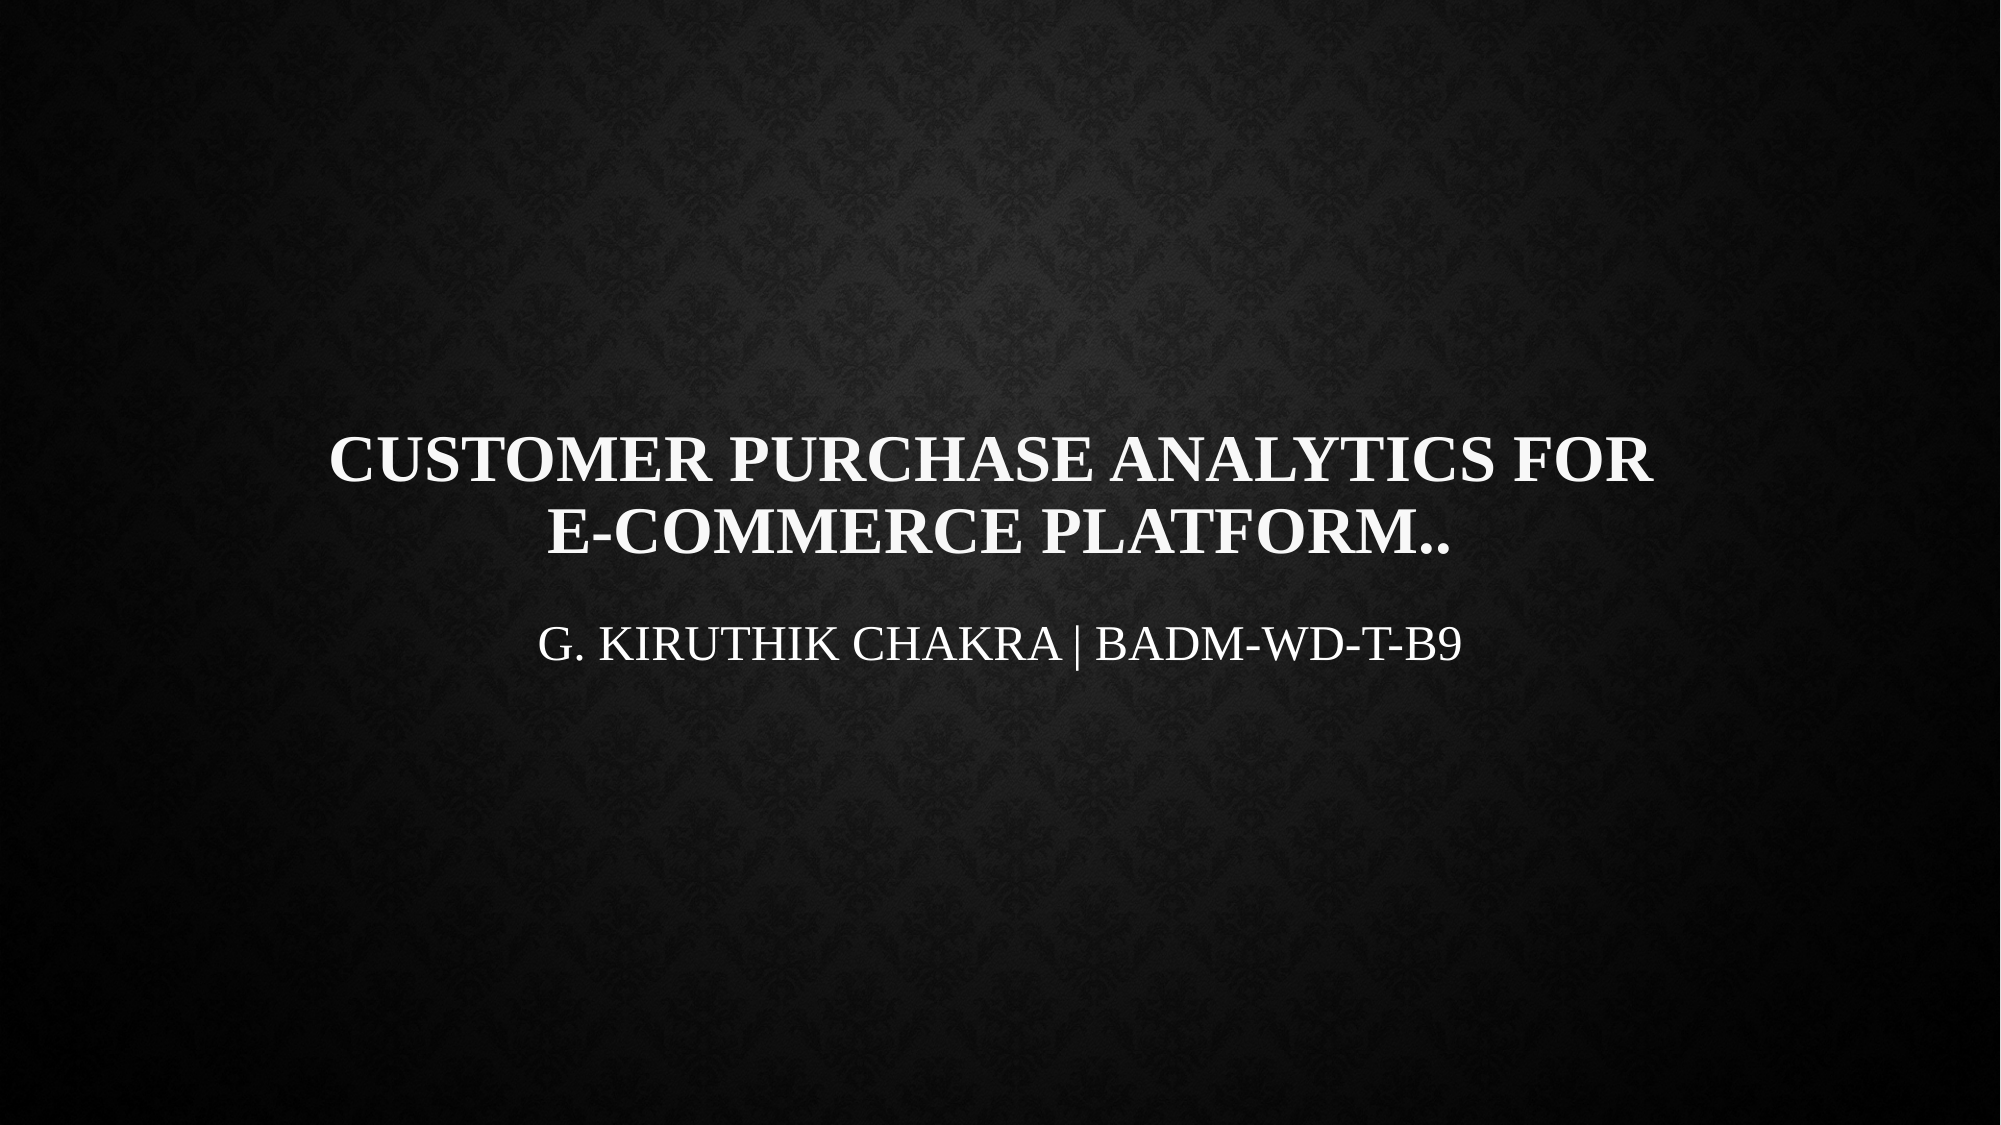

# Customer purchase analytics for e-commerce platform..
G. KIRUTHIK CHAKRA | BADM-WD-T-B9